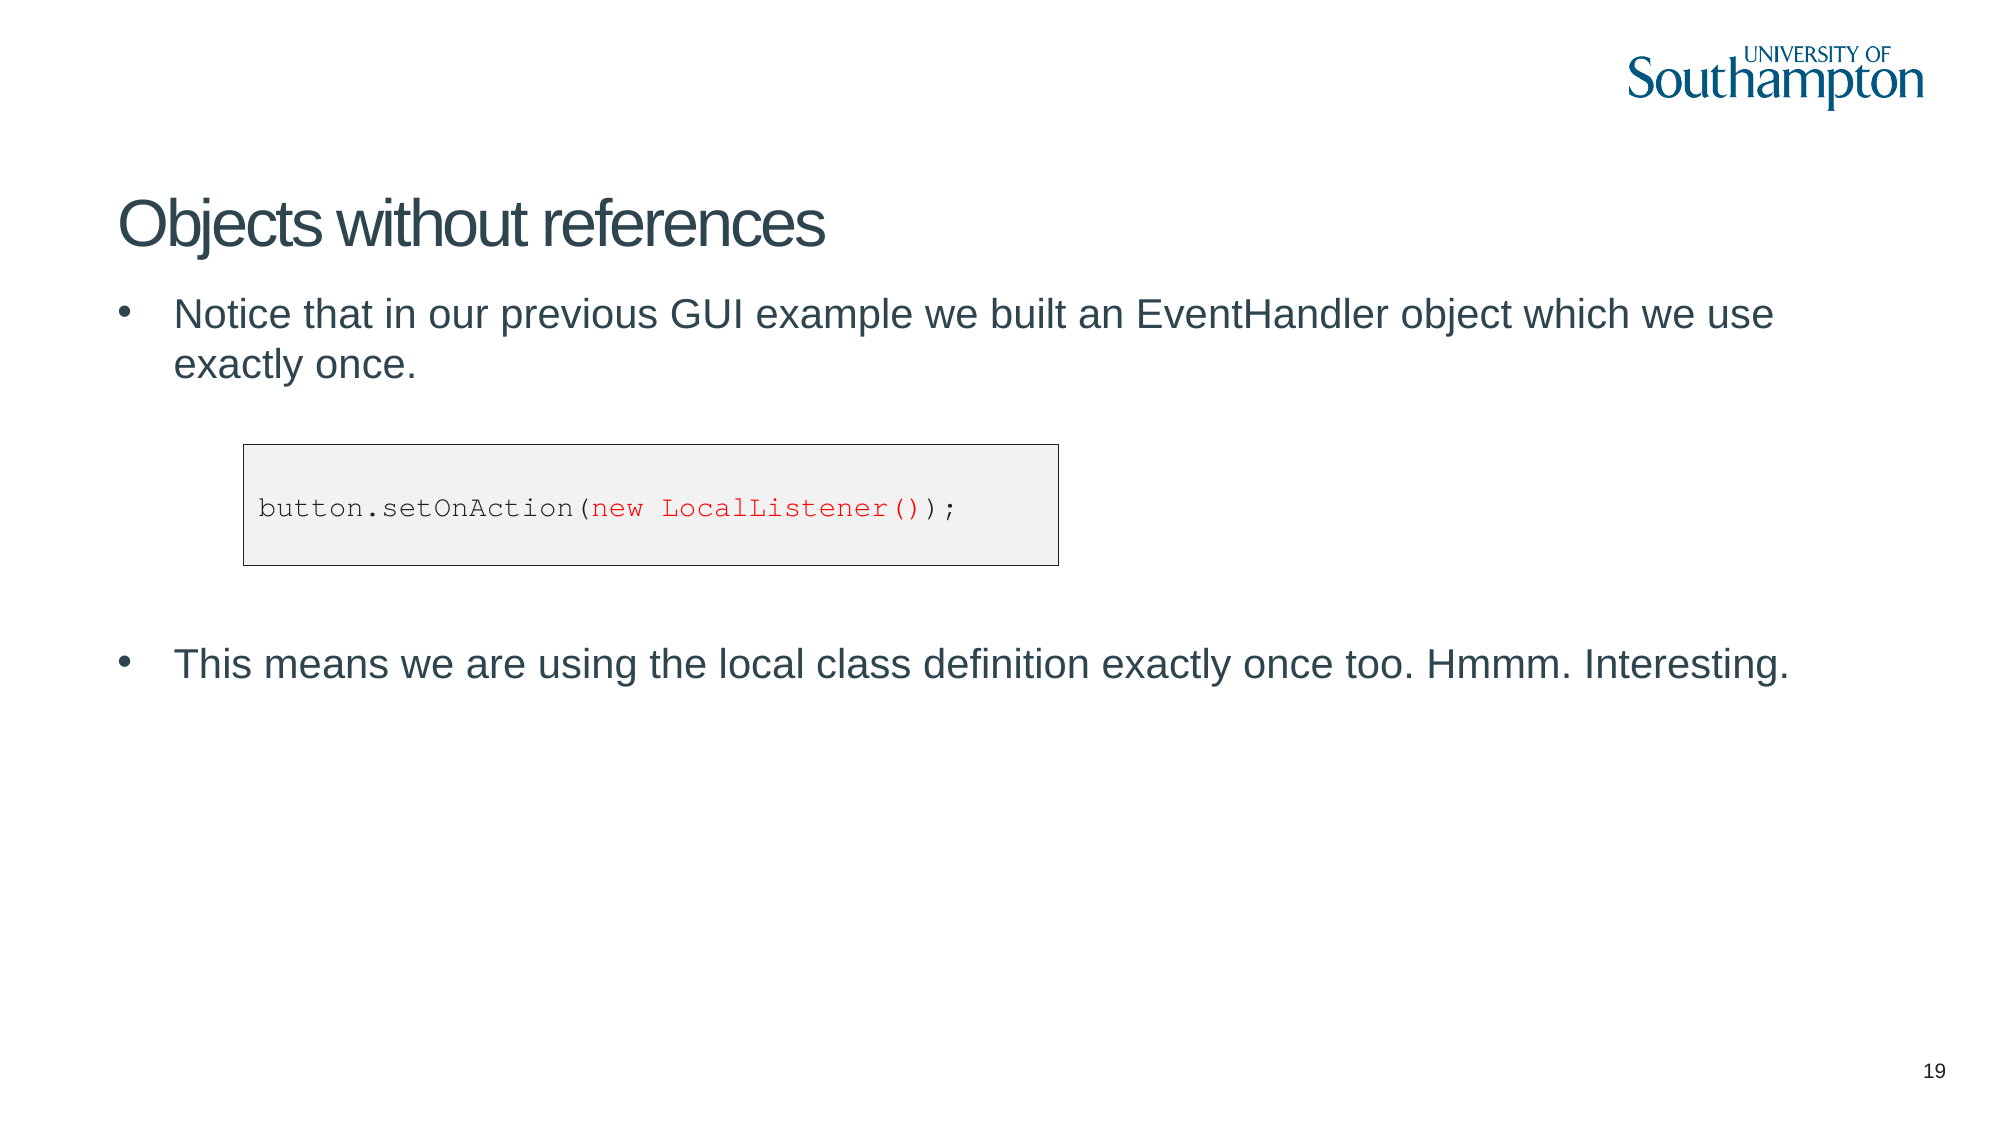

# Objects without references
Notice that in our previous GUI example we built an EventHandler object which we use exactly once.

This means we are using the local class definition exactly once too. Hmmm. Interesting.

button.setOnAction(new LocalListener());